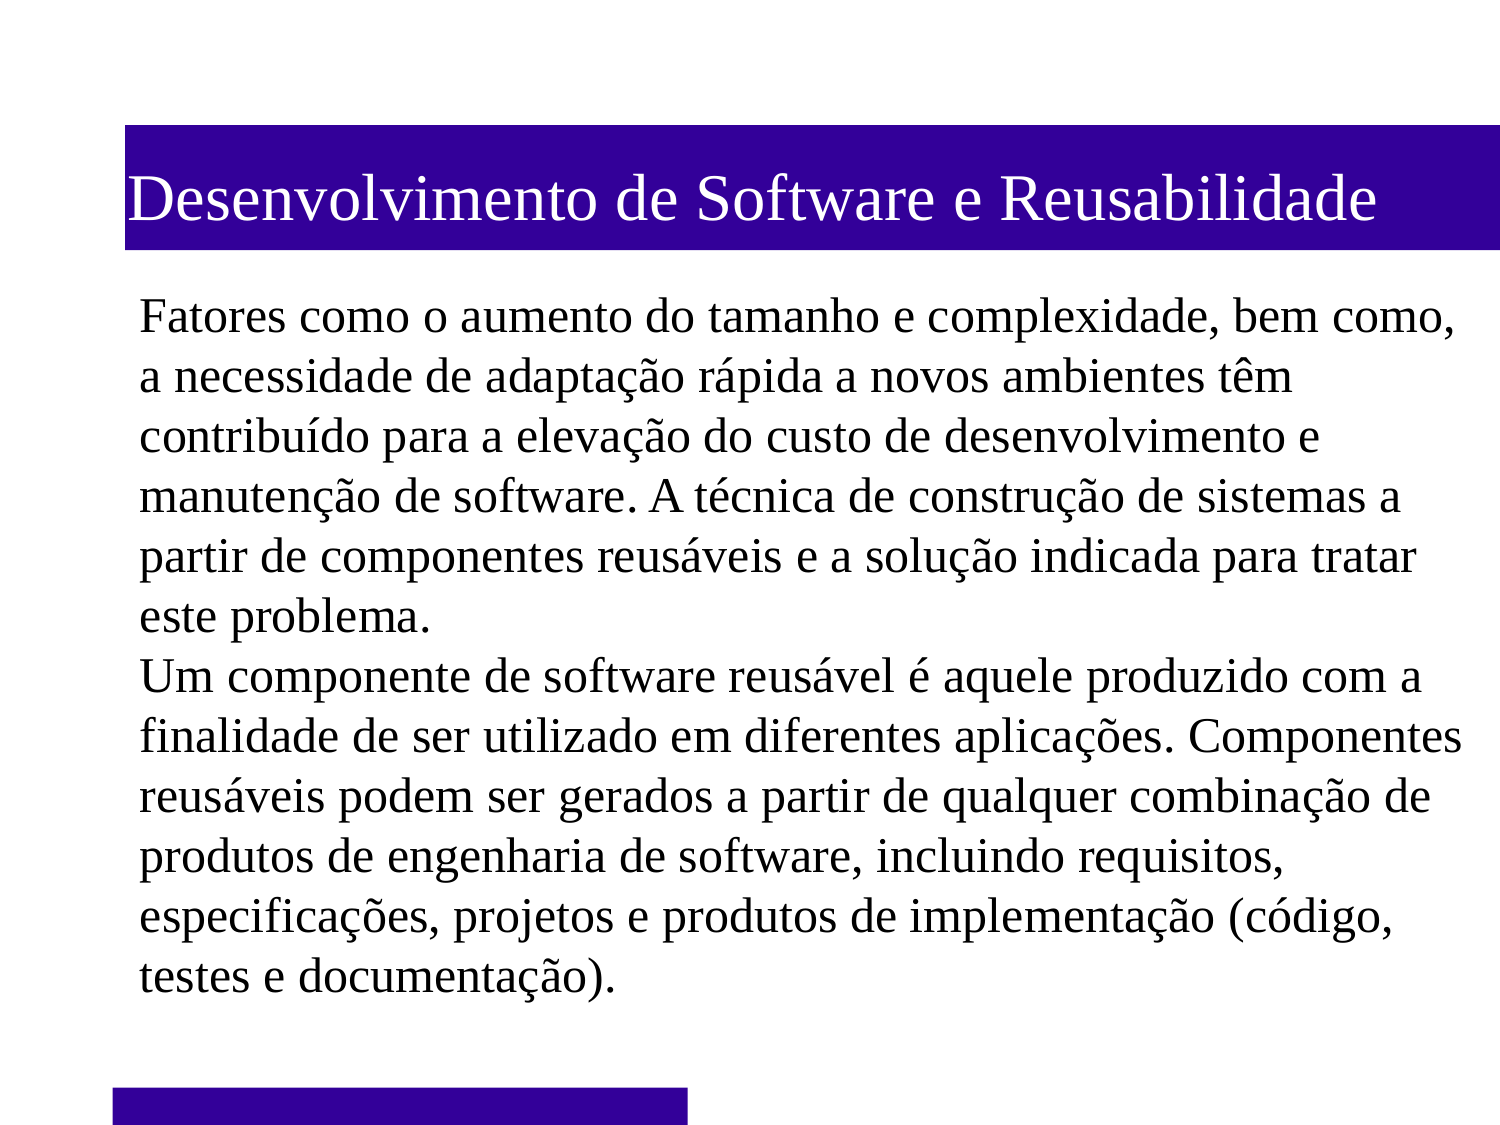

Desenvolvimento de Software e Reusabilidade
Fatores como o aumento do tamanho e complexidade, bem como, a necessidade de adaptação rápida a novos ambientes têm contribuído para a elevação do custo de desenvolvimento e
manutenção de software. A técnica de construção de sistemas a partir de componentes reusáveis e a solução indicada para tratar este problema.
Um componente de software reusável é aquele produzido com a finalidade de ser utilizado em diferentes aplicações. Componentes reusáveis podem ser gerados a partir de qualquer combinação de produtos de engenharia de software, incluindo requisitos, especificações, projetos e produtos de implementação (código, testes e documentação).